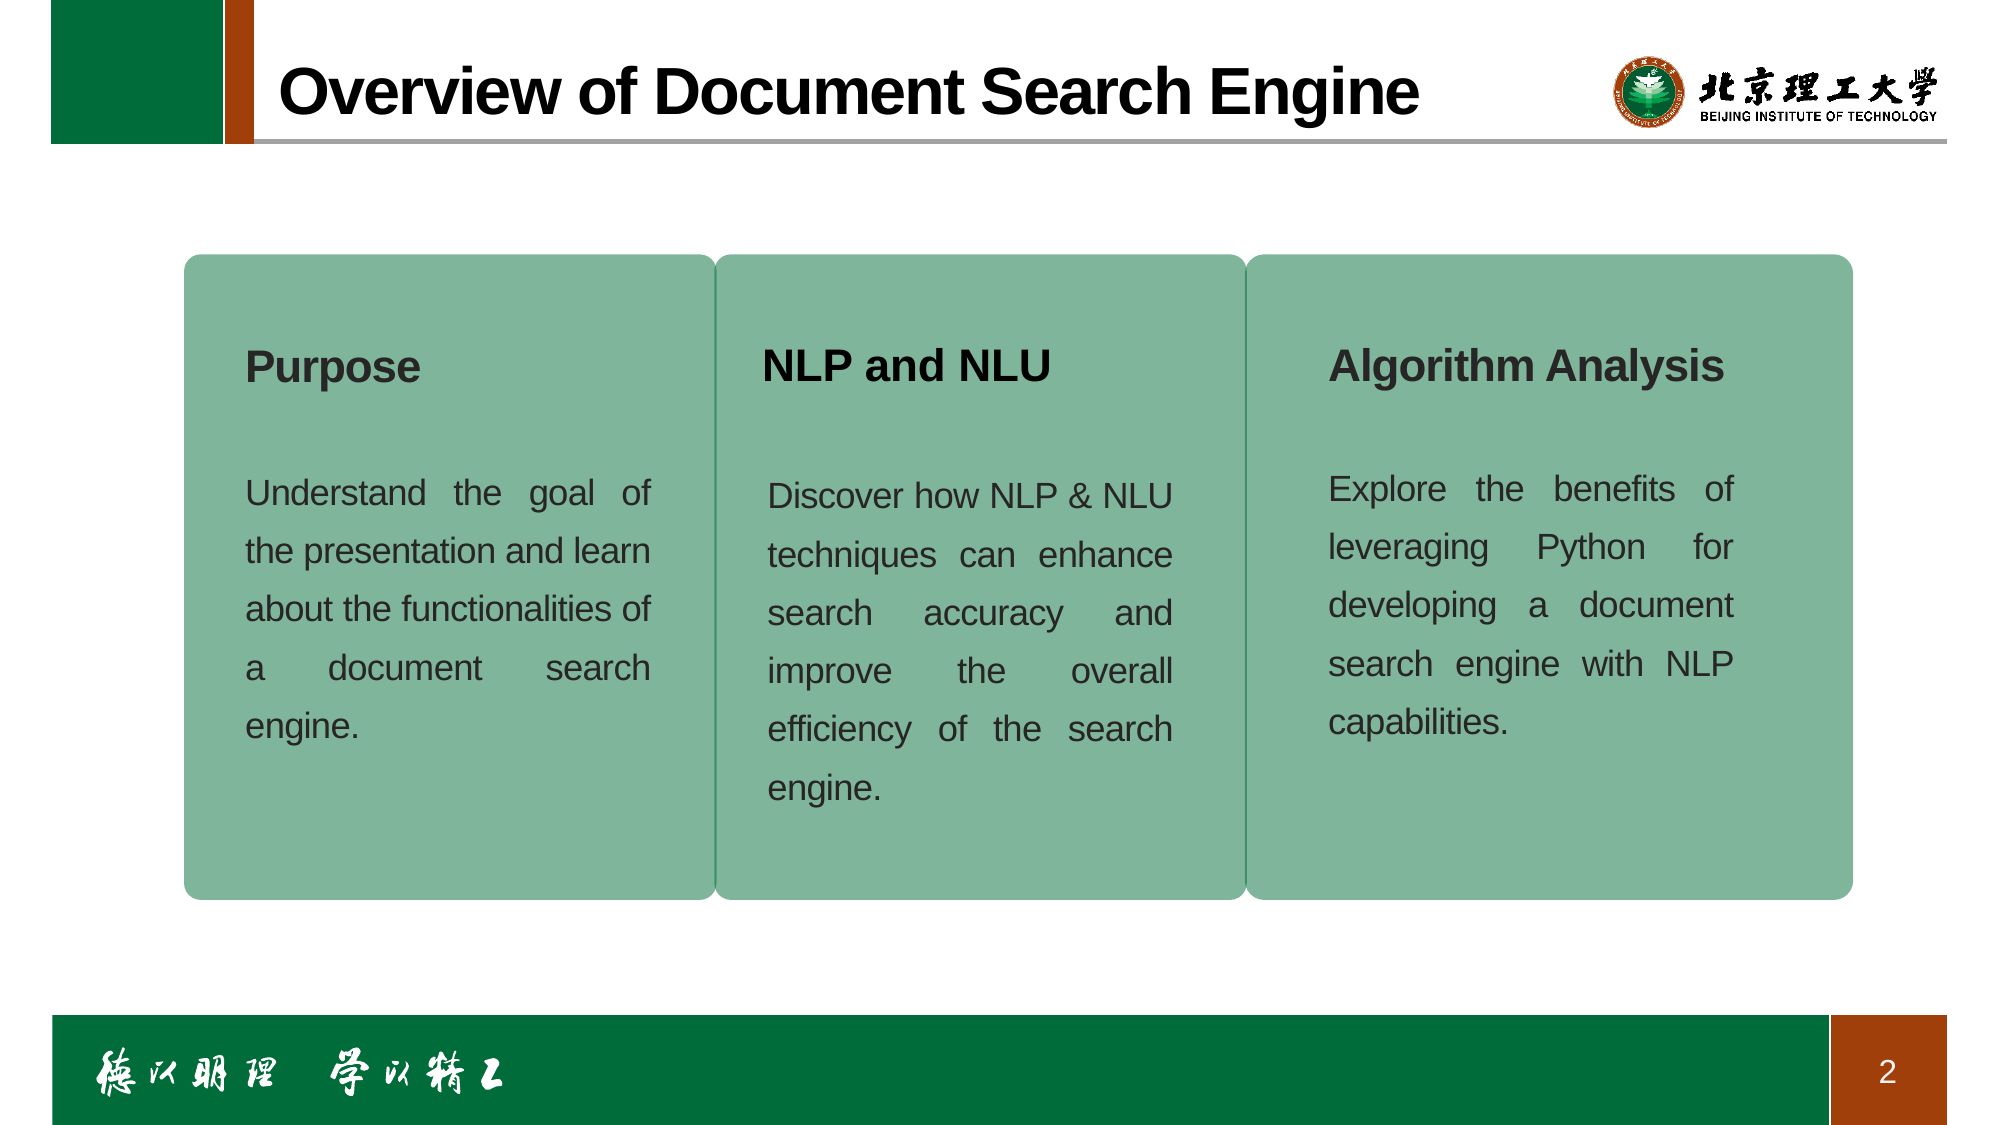

# Overview of Document Search Engine

NLP and NLU
Algorithm Analysis
Purpose
Explore the benefits of leveraging Python for developing a document search engine with NLP capabilities.
Understand the goal of the presentation and learn about the functionalities of a document search engine.
Discover how NLP & NLU techniques can enhance search accuracy and improve the overall efficiency of the search engine.